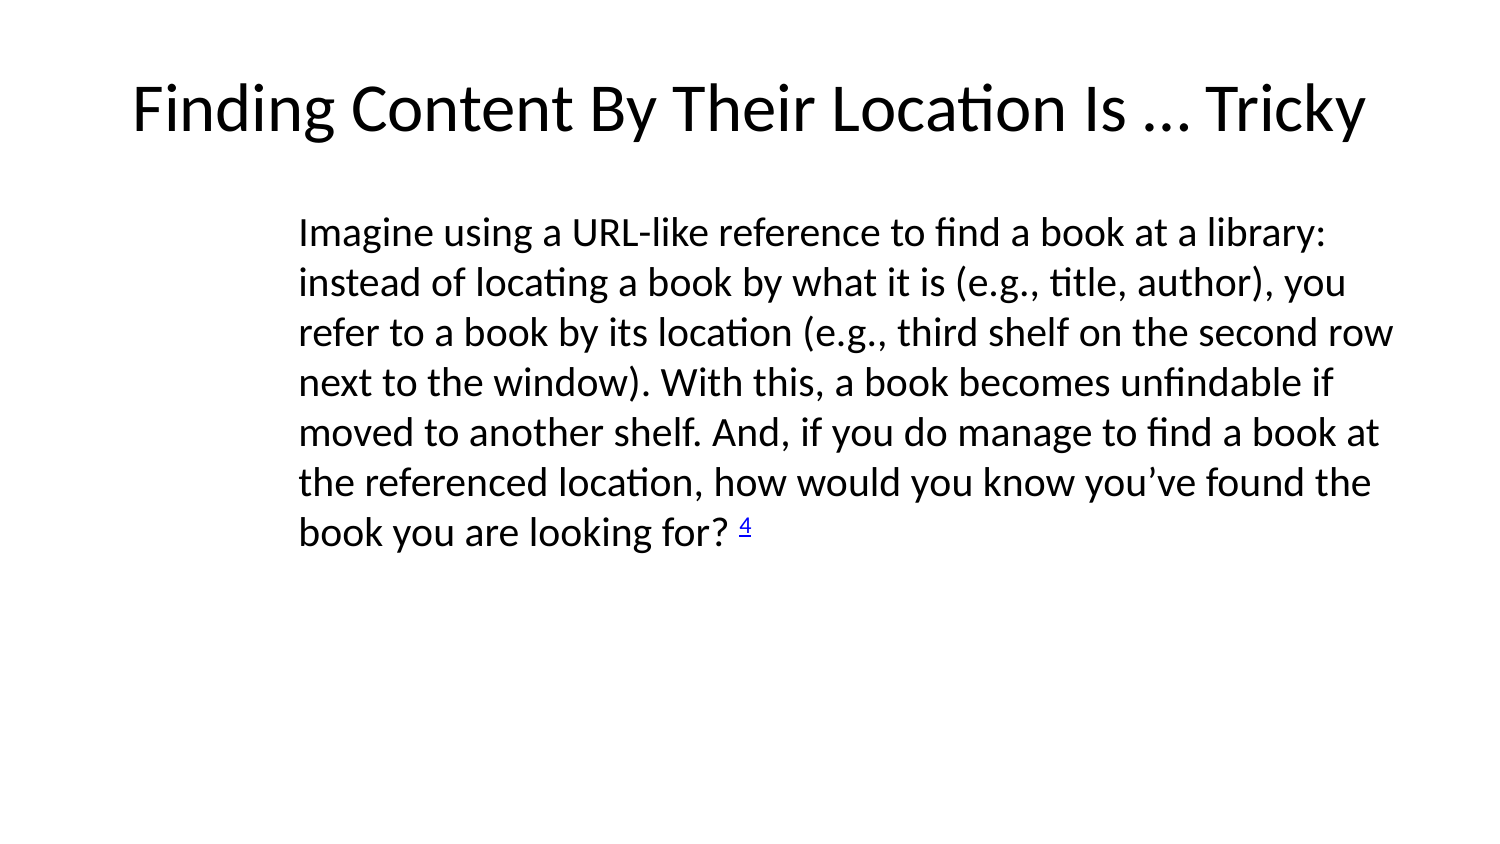

# Finding Content By Their Location Is … Tricky
Imagine using a URL-like reference to find a book at a library: instead of locating a book by what it is (e.g., title, author), you refer to a book by its location (e.g., third shelf on the second row next to the window). With this, a book becomes unfindable if moved to another shelf. And, if you do manage to find a book at the referenced location, how would you know you’ve found the book you are looking for? 4